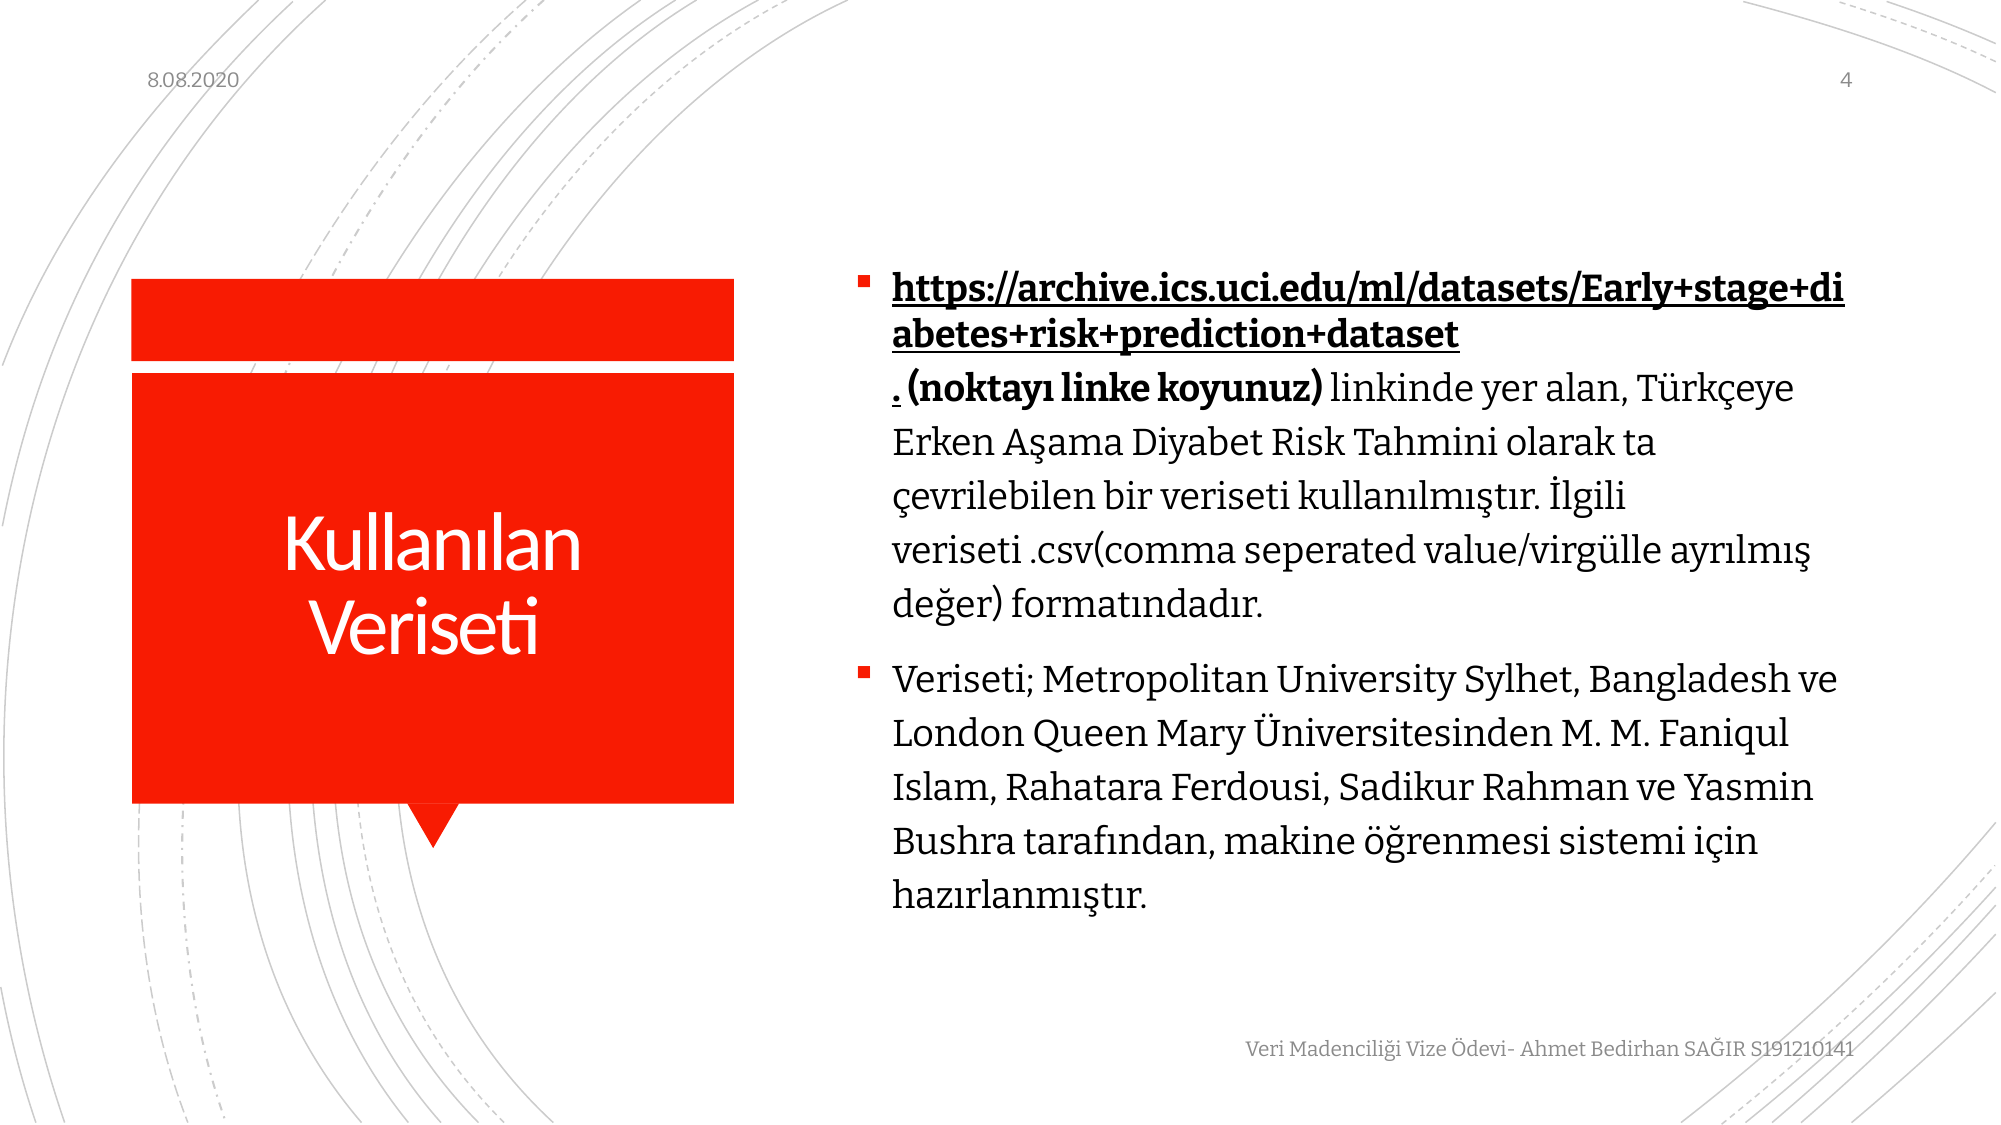

8.08.2020
4
https://archive.ics.uci.edu/ml/datasets/Early+stage+diabetes+risk+prediction+dataset. (noktayı linke koyunuz) linkinde yer alan, Türkçeye Erken Aşama Diyabet Risk Tahmini olarak ta çevrilebilen bir veriseti kullanılmıştır. İlgili veriseti .csv(comma seperated value/virgülle ayrılmış değer) formatındadır.
Veriseti; Metropolitan University Sylhet, Bangladesh ve London Queen Mary Üniversitesinden M. M. Faniqul Islam, Rahatara Ferdousi, Sadikur Rahman ve Yasmin Bushra tarafından, makine öğrenmesi sistemi için hazırlanmıştır.
# Kullanılan Veriseti
Veri Madenciliği Vize Ödevi- Ahmet Bedirhan SAĞIR S191210141